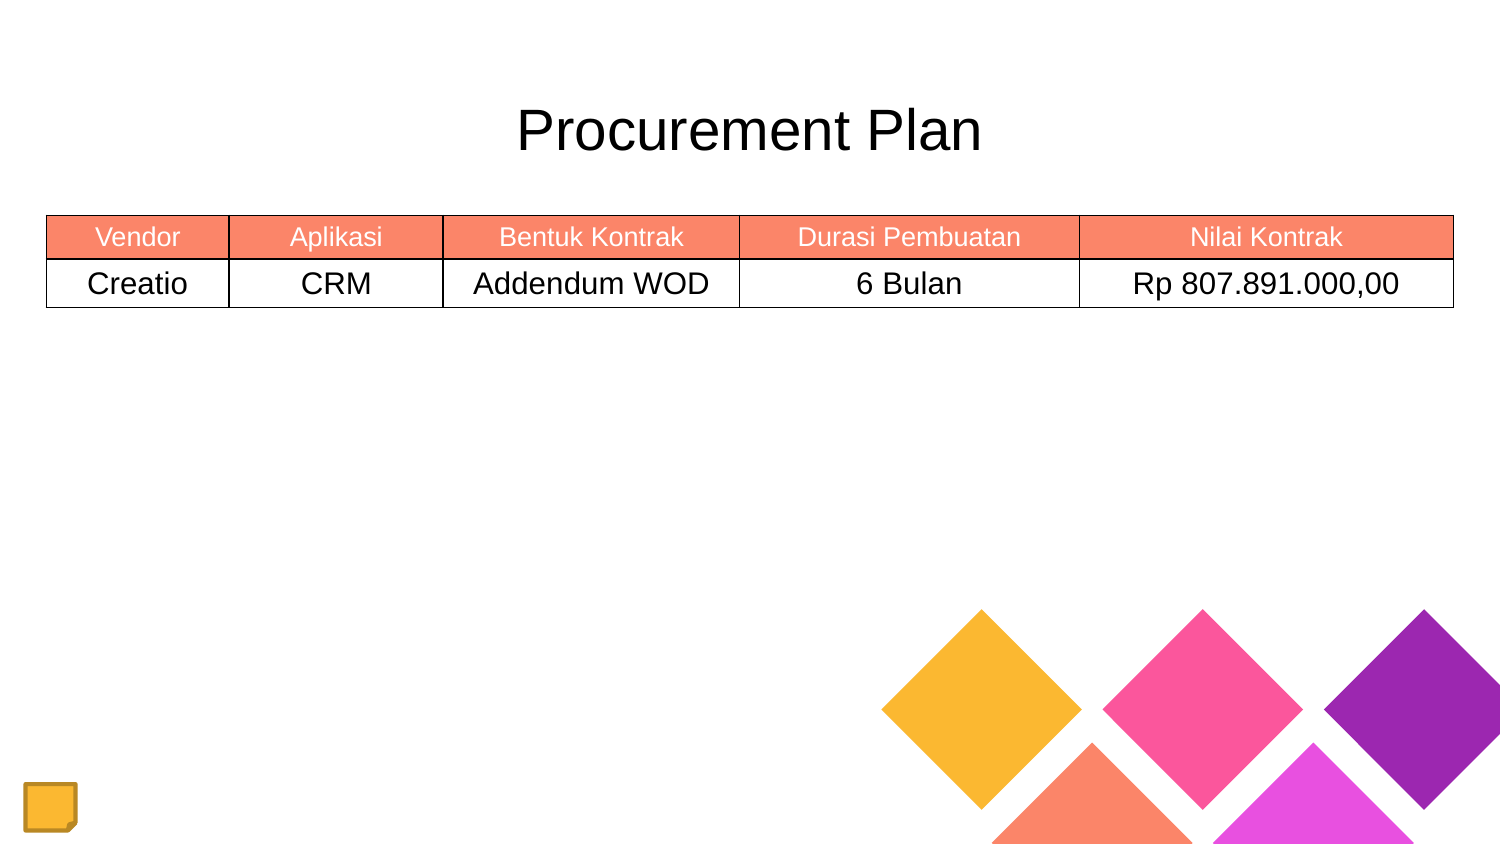

# Procurement Plan
| Vendor | Aplikasi | Bentuk Kontrak | Durasi Pembuatan | Nilai Kontrak |
| --- | --- | --- | --- | --- |
| Creatio | CRM | Addendum WOD | 6 Bulan | Rp 807.891.000,00 |